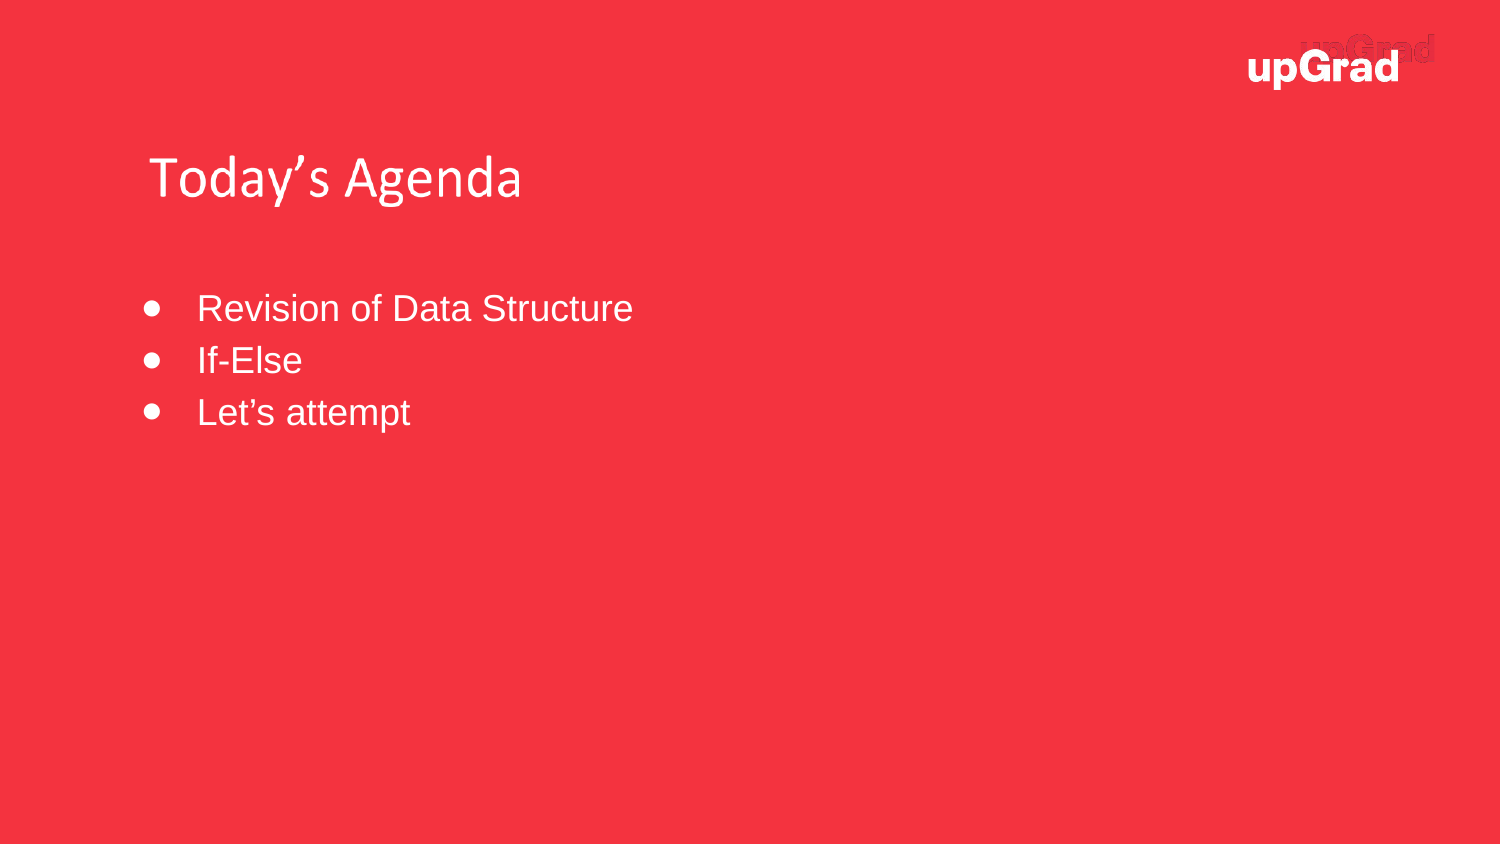

Revision of Data Structure
If-Else
Let’s attempt